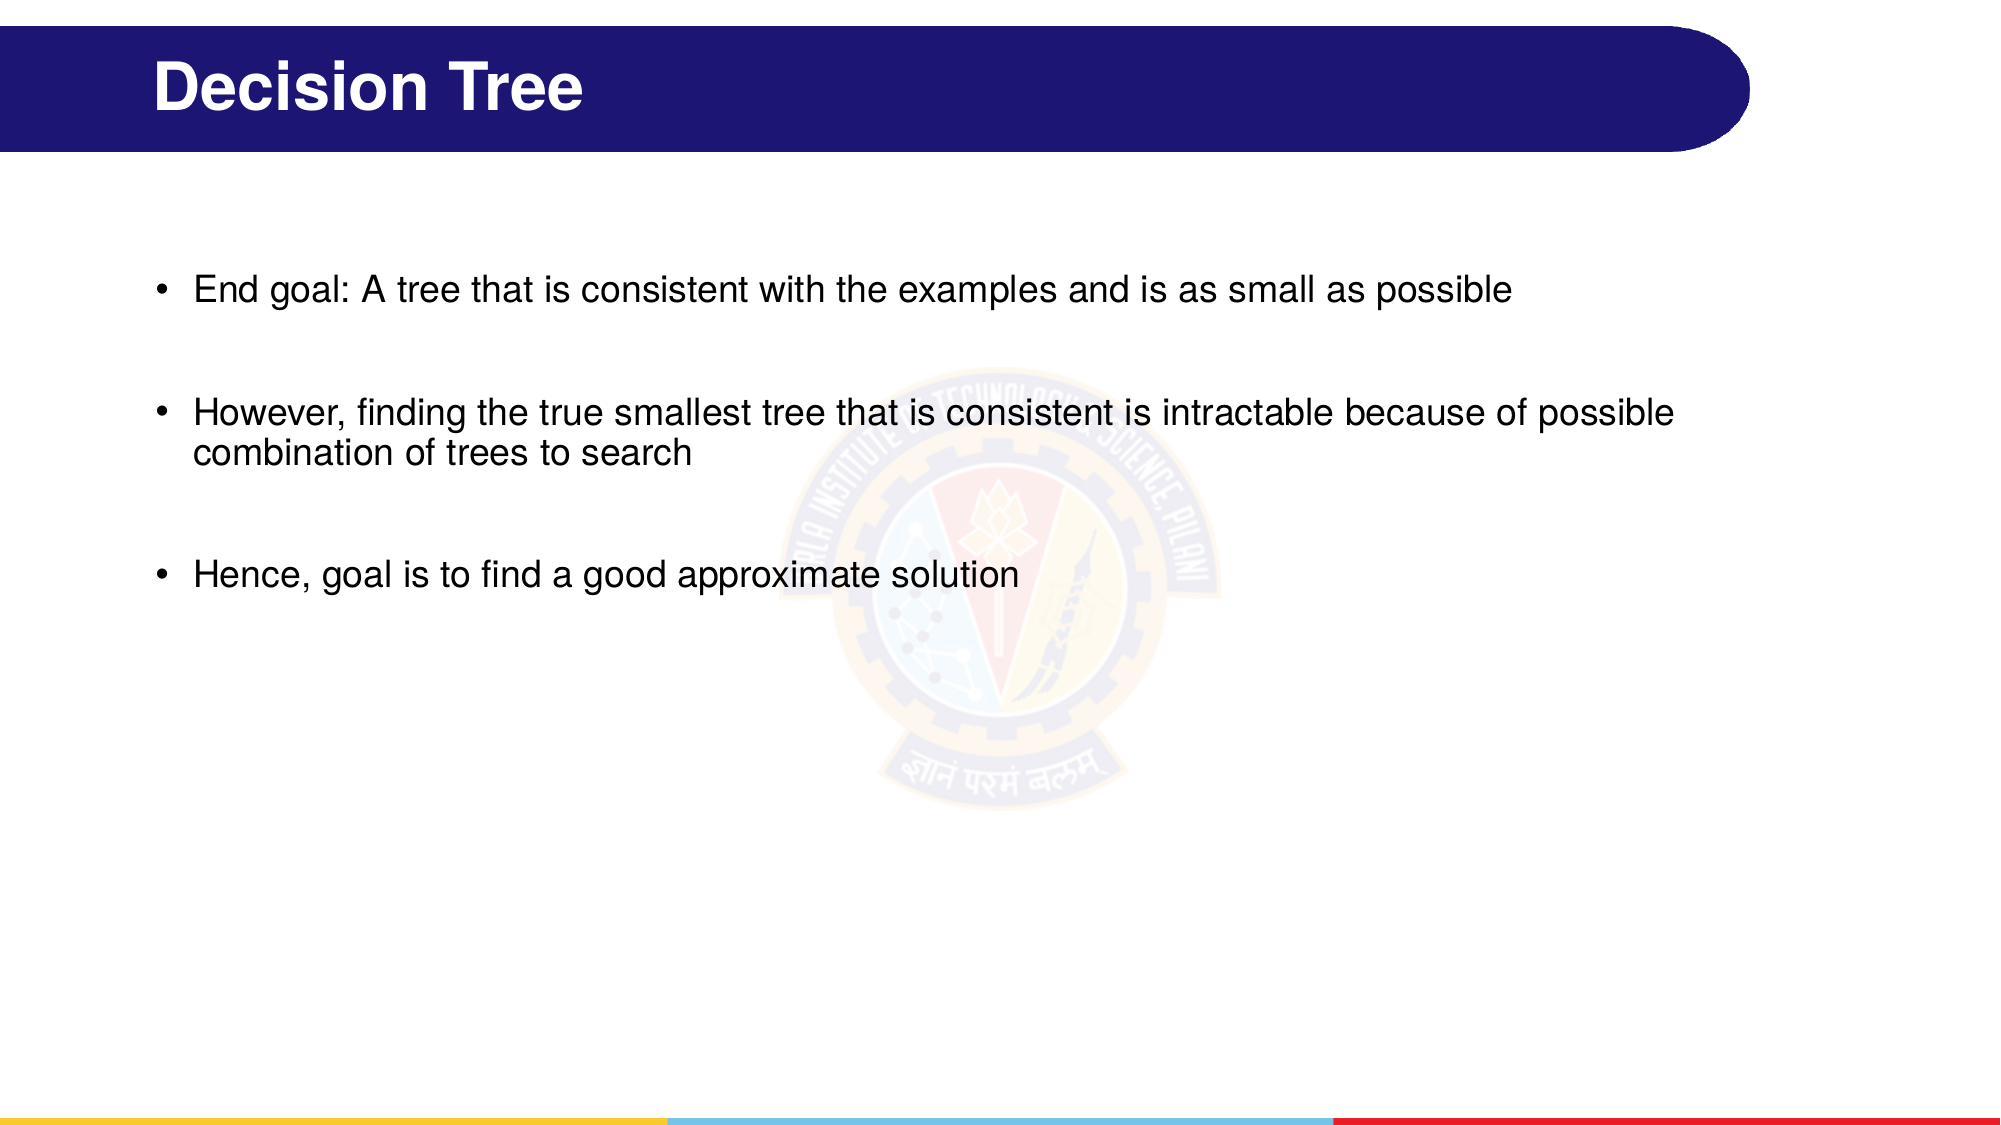

# Decision Tree

End goal: A tree that is consistent with the examples and is as small as possible

However, finding the true smallest tree that is consistent is intractable because of possible combination of trees to search

Hence, goal is to find a good approximate solution